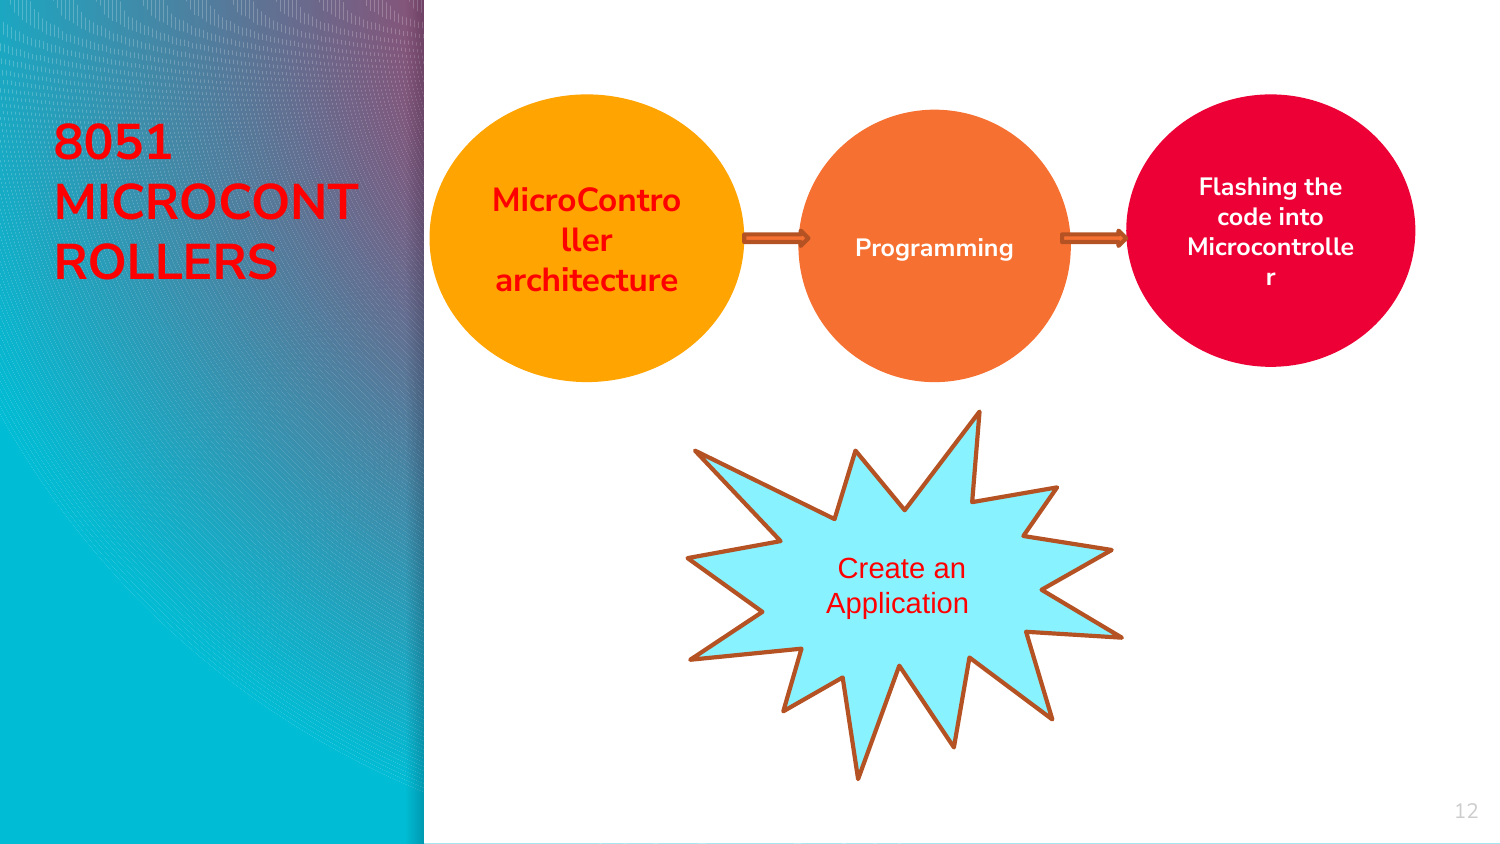

MicroController architecture
Flashing the code into Microcontroller
# 8051 MICROCONTROLLERS
Programming

Create an Application
12